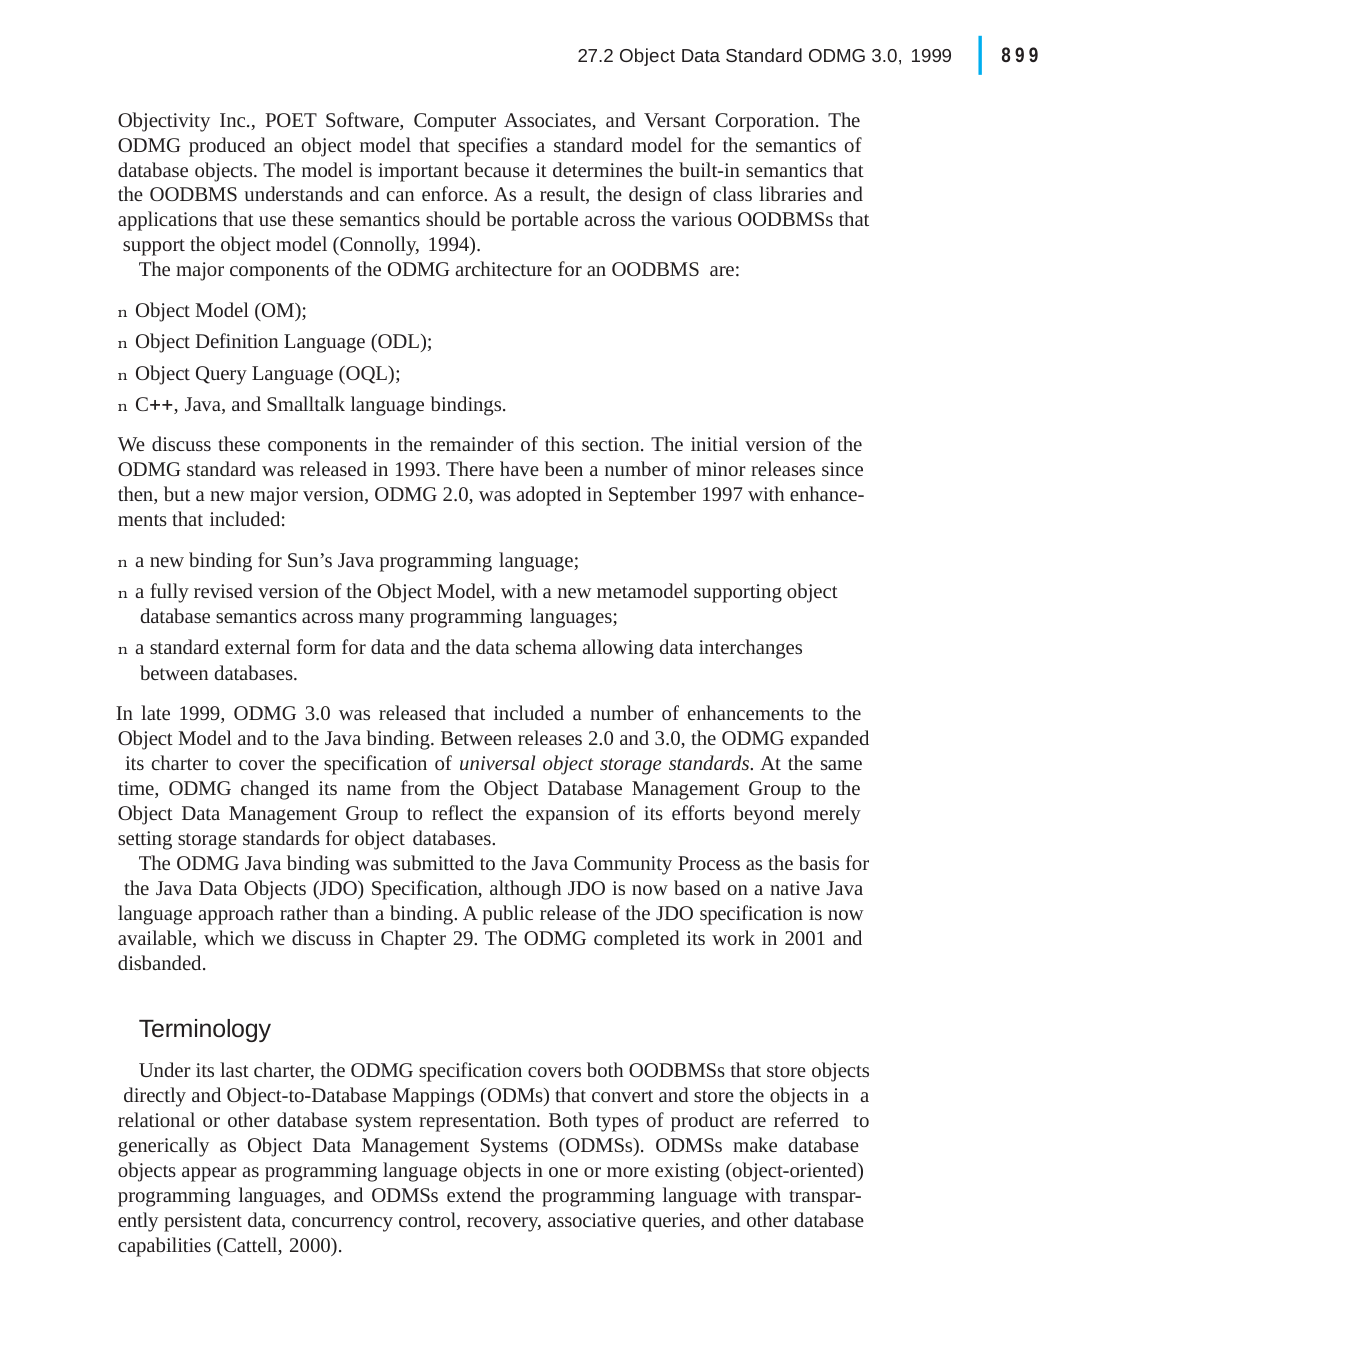

|
899
27.2 Object Data Standard ODMG 3.0, 1999
Objectivity Inc., POET Software, Computer Associates, and Versant Corporation. The  ODMG produced an object model that specifies a standard model for the semantics of  database objects. The model is important because it determines the built-in semantics that  the OODBMS understands and can enforce. As a result, the design of class libraries and  applications that use these semantics should be portable across the various OODBMSs that  support the object model (Connolly, 1994).
The major components of the ODMG architecture for an OODBMS are:
n Object Model (OM);
n Object Definition Language (ODL);
n Object Query Language (OQL);
n C++, Java, and Smalltalk language bindings.
We discuss these components in the remainder of this section. The initial version of the  ODMG standard was released in 1993. There have been a number of minor releases since  then, but a new major version, ODMG 2.0, was adopted in September 1997 with enhance-  ments that included:
n a new binding for Sun’s Java programming language;
n a fully revised version of the Object Model, with a new metamodel supporting object  database semantics across many programming languages;
n a standard external form for data and the data schema allowing data interchanges  between databases.
In late 1999, ODMG 3.0 was released that included a number of enhancements to the  Object Model and to the Java binding. Between releases 2.0 and 3.0, the ODMG expanded  its charter to cover the specification of universal object storage standards. At the same  time, ODMG changed its name from the Object Database Management Group to the  Object Data Management Group to reflect the expansion of its efforts beyond merely  setting storage standards for object databases.
The ODMG Java binding was submitted to the Java Community Process as the basis for  the Java Data Objects (JDO) Specification, although JDO is now based on a native Java  language approach rather than a binding. A public release of the JDO specification is now  available, which we discuss in Chapter 29. The ODMG completed its work in 2001 and  disbanded.

Terminology
Under its last charter, the ODMG specification covers both OODBMSs that store objects  directly and Object-to-Database Mappings (ODMs) that convert and store the objects in  a relational or other database system representation. Both types of product are referred  to generically as Object Data Management Systems (ODMSs). ODMSs make database  objects appear as programming language objects in one or more existing (object-oriented)  programming languages, and ODMSs extend the programming language with transpar-  ently persistent data, concurrency control, recovery, associative queries, and other database  capabilities (Cattell, 2000).